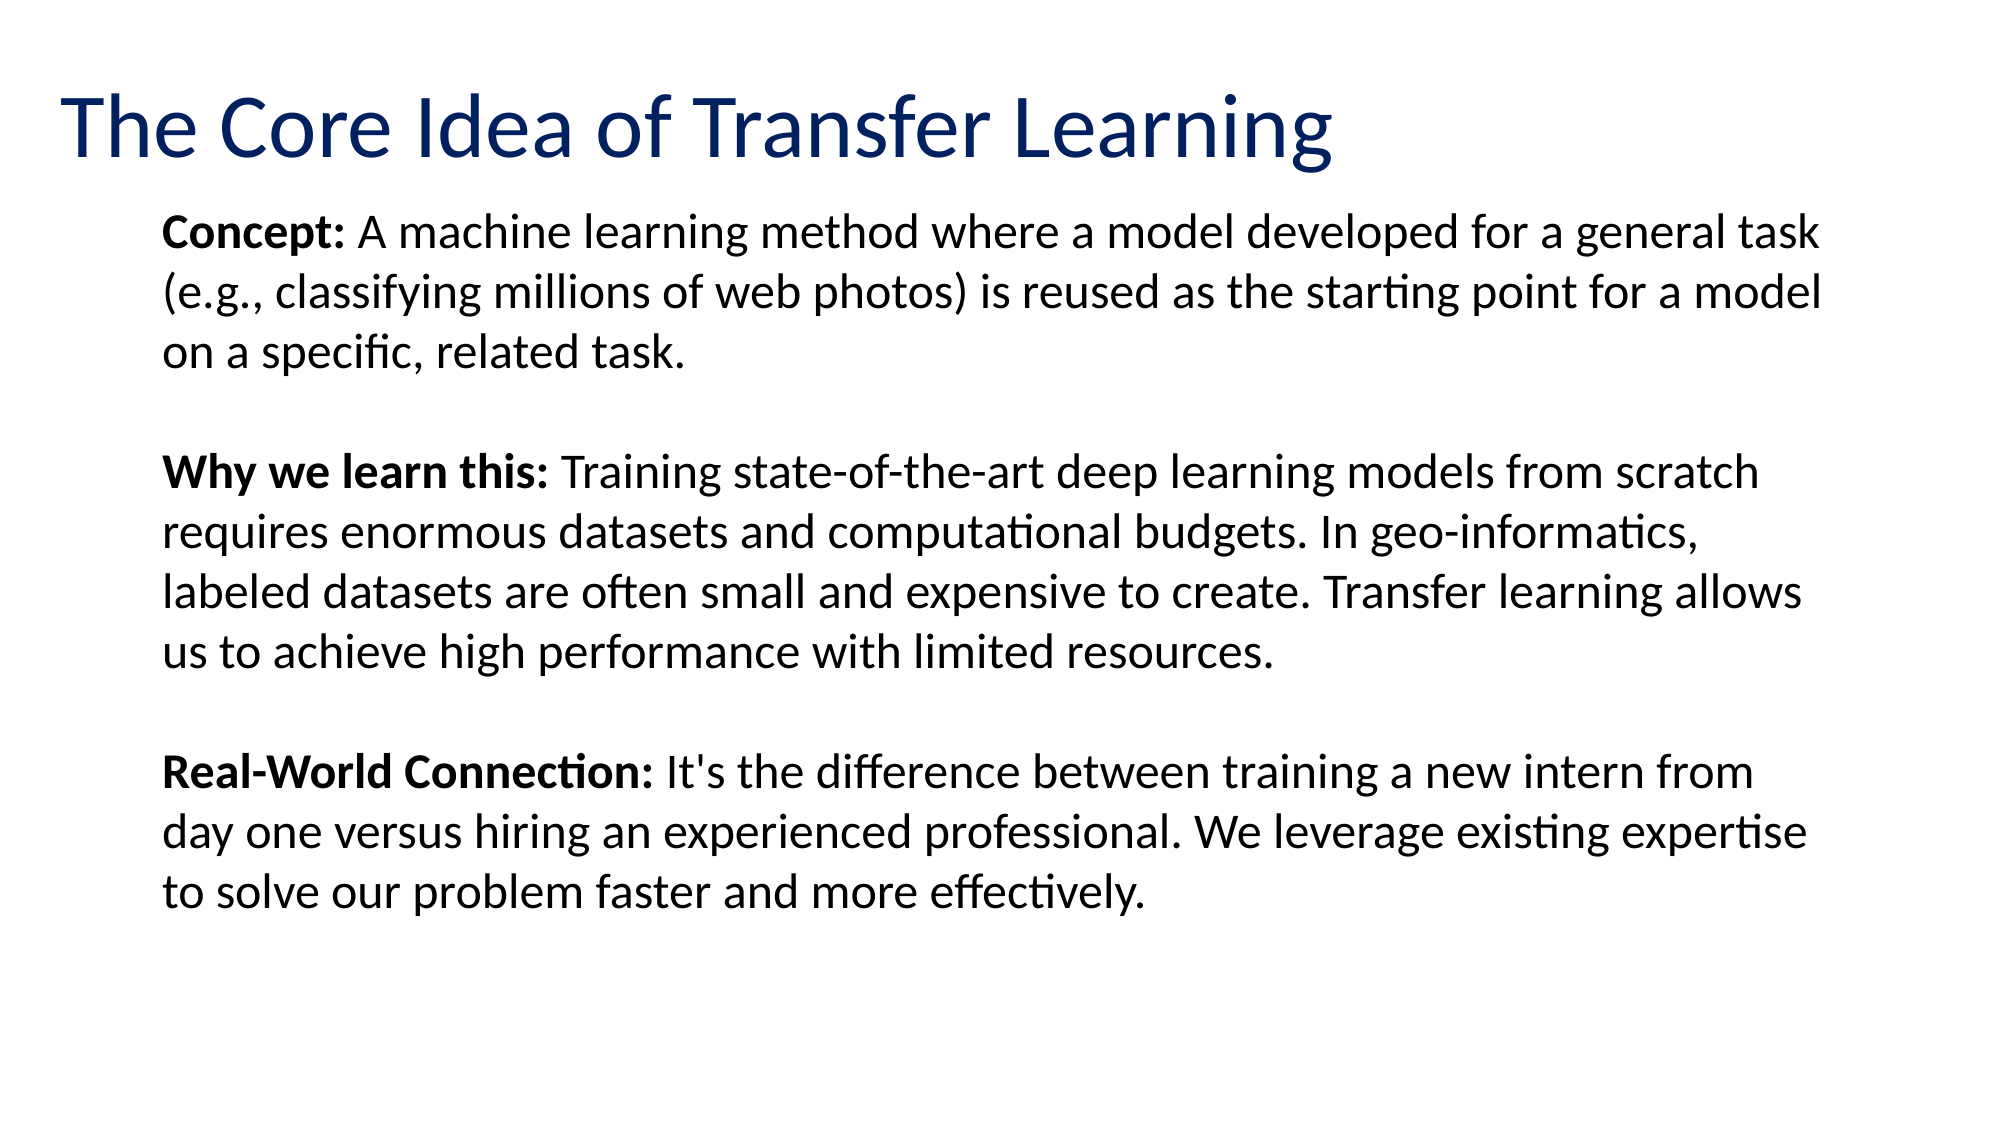

# The Core Idea of Transfer Learning
Concept: A machine learning method where a model developed for a general task (e.g., classifying millions of web photos) is reused as the starting point for a model on a specific, related task.

Why we learn this: Training state-of-the-art deep learning models from scratch requires enormous datasets and computational budgets. In geo-informatics, labeled datasets are often small and expensive to create. Transfer learning allows us to achieve high performance with limited resources.

Real-World Connection: It's the difference between training a new intern from day one versus hiring an experienced professional. We leverage existing expertise to solve our problem faster and more effectively.